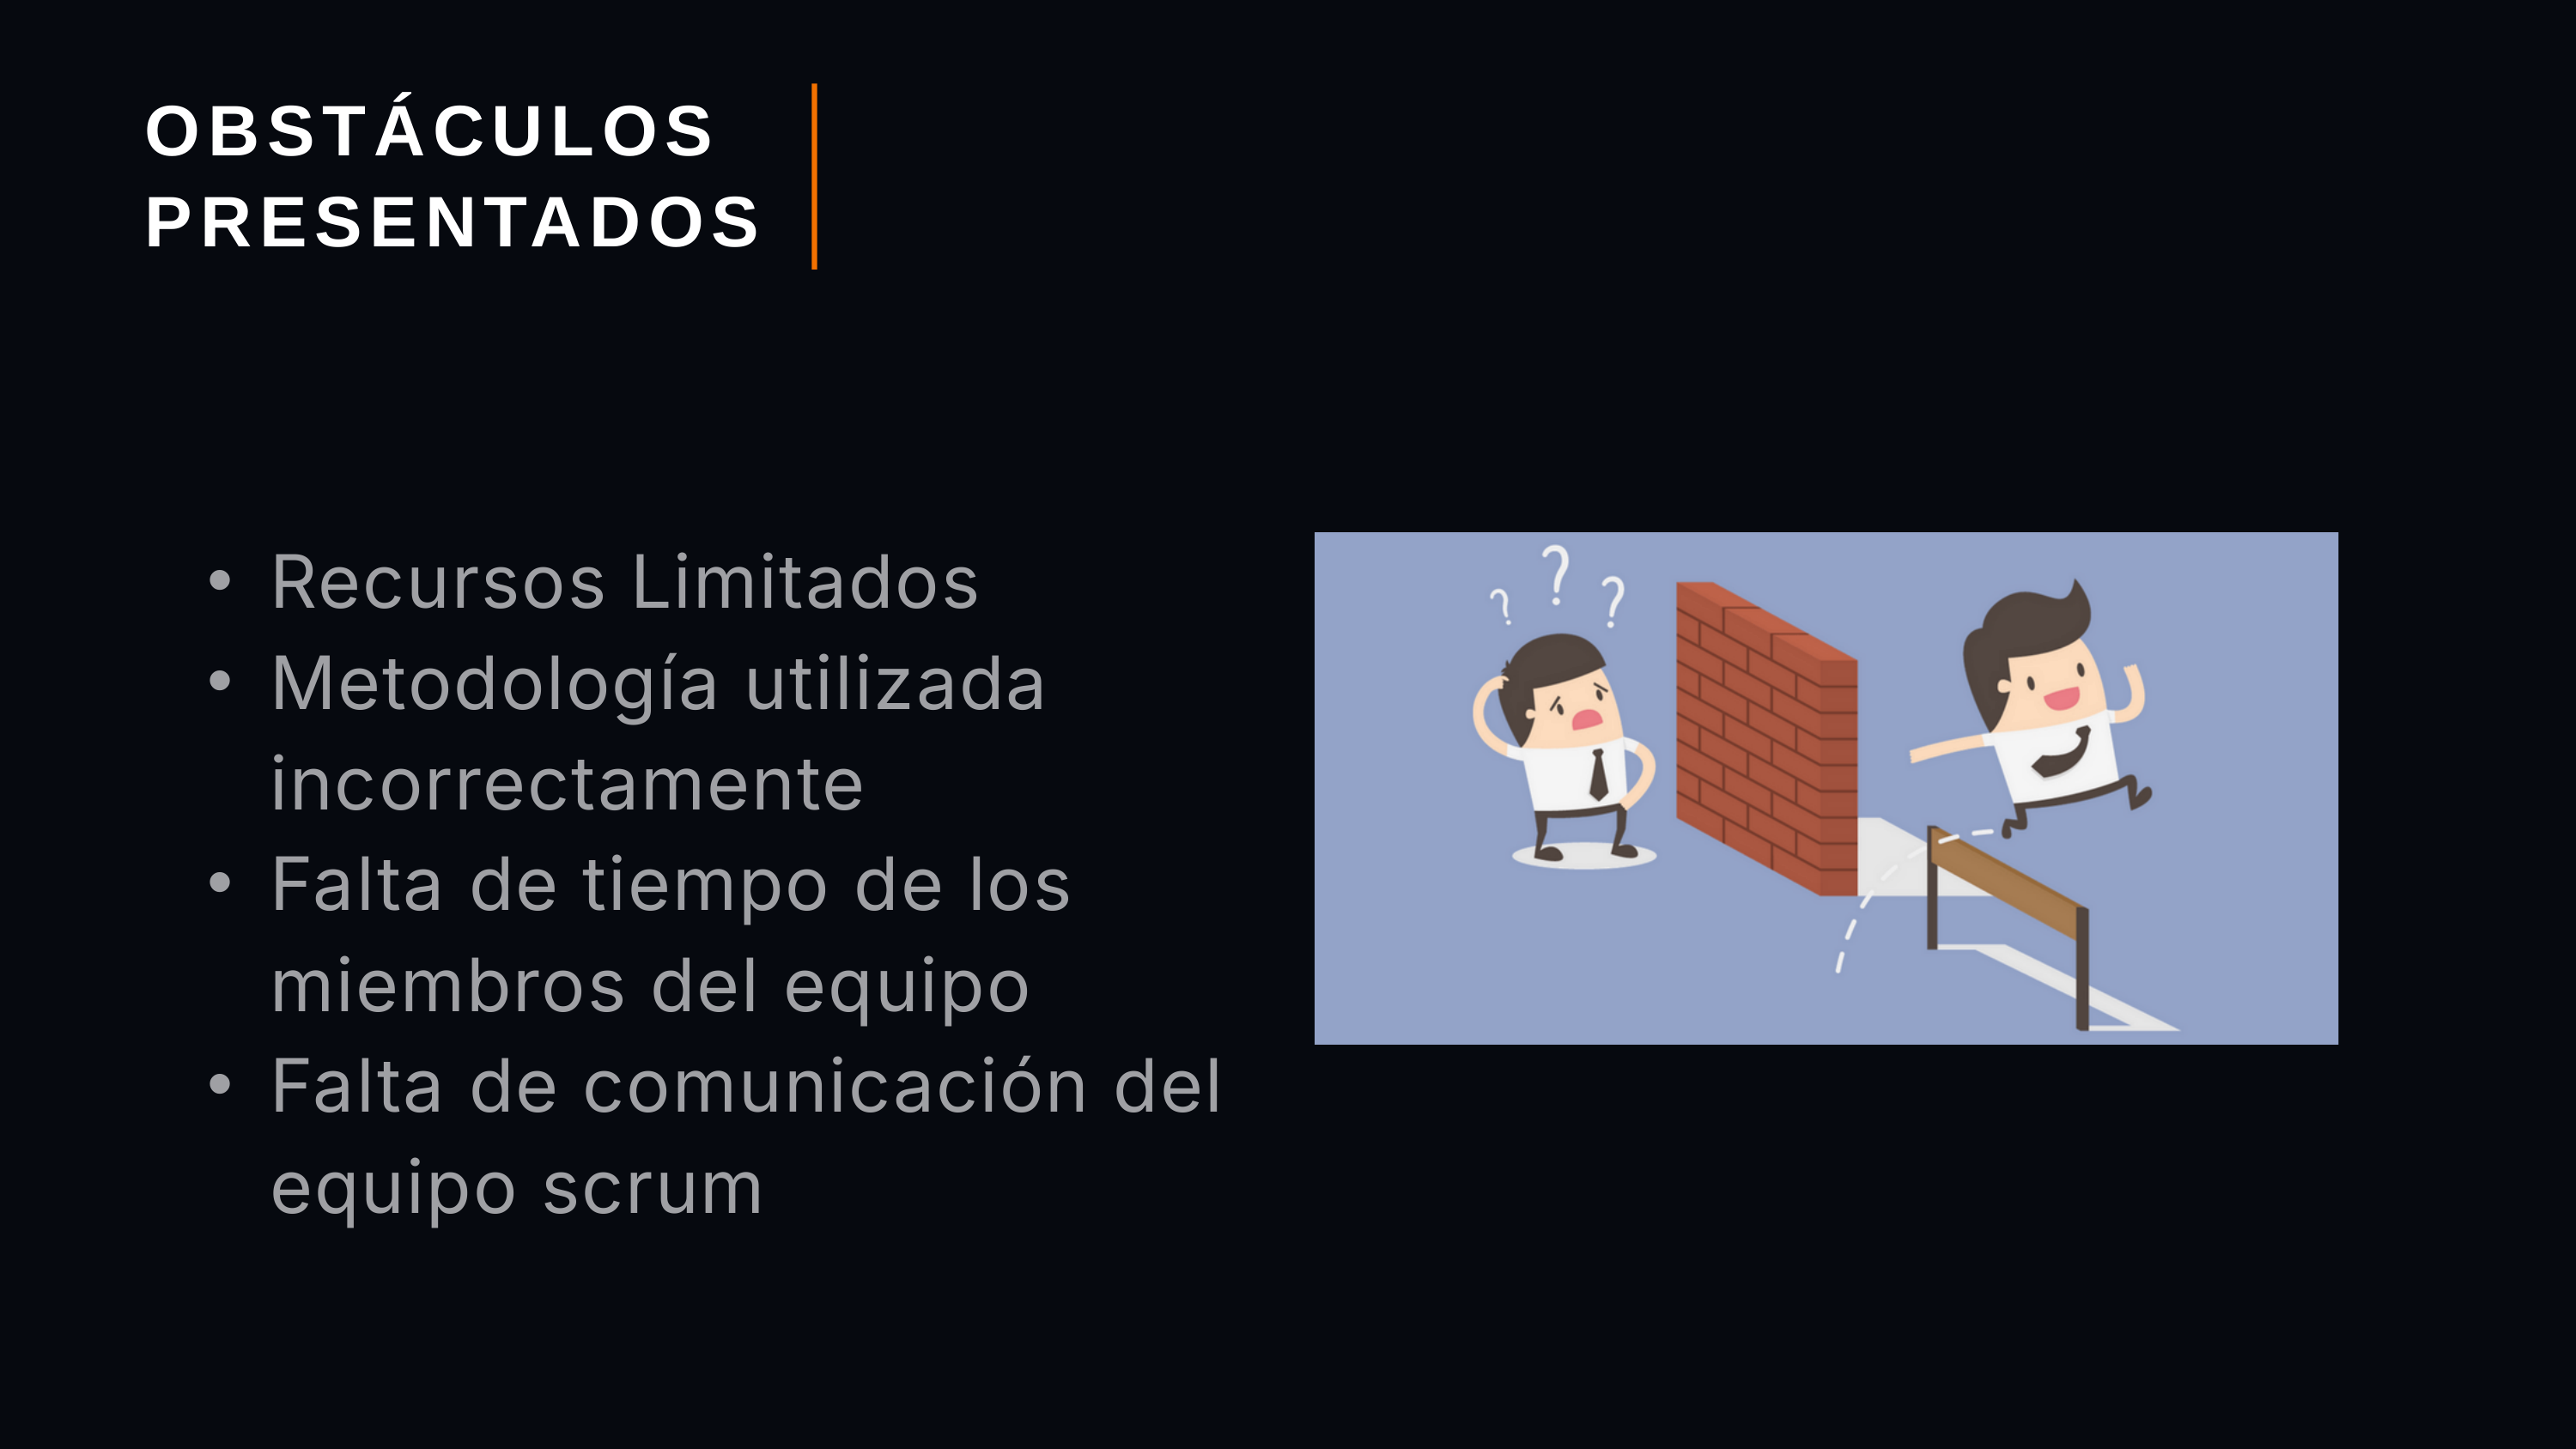

OBSTÁCULOS PRESENTADOS

Recursos Limitados
Metodología utilizada incorrectamente
Falta de tiempo de los miembros del equipo
Falta de comunicación del equipo scrum